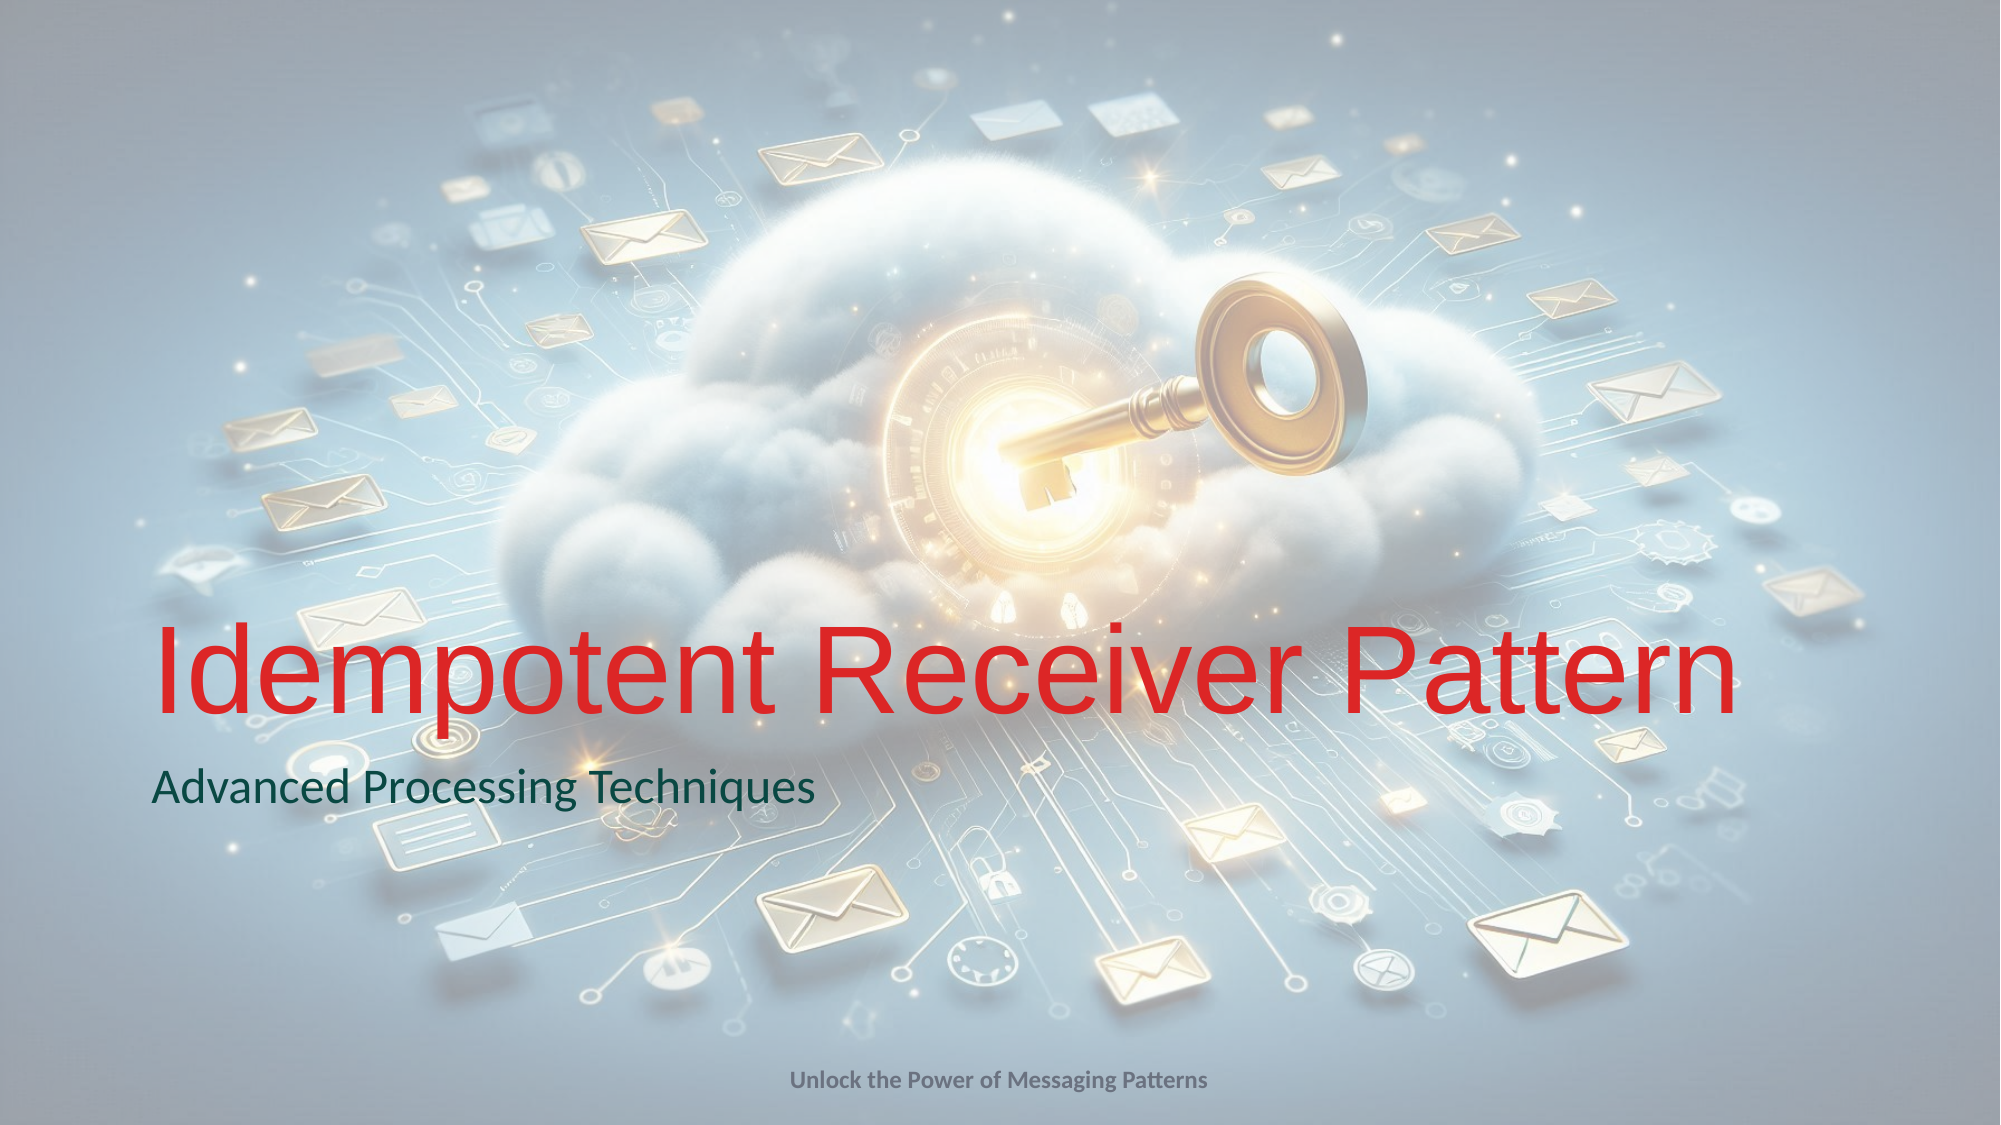

# Idempotent Receiver Pattern
Advanced Processing Techniques